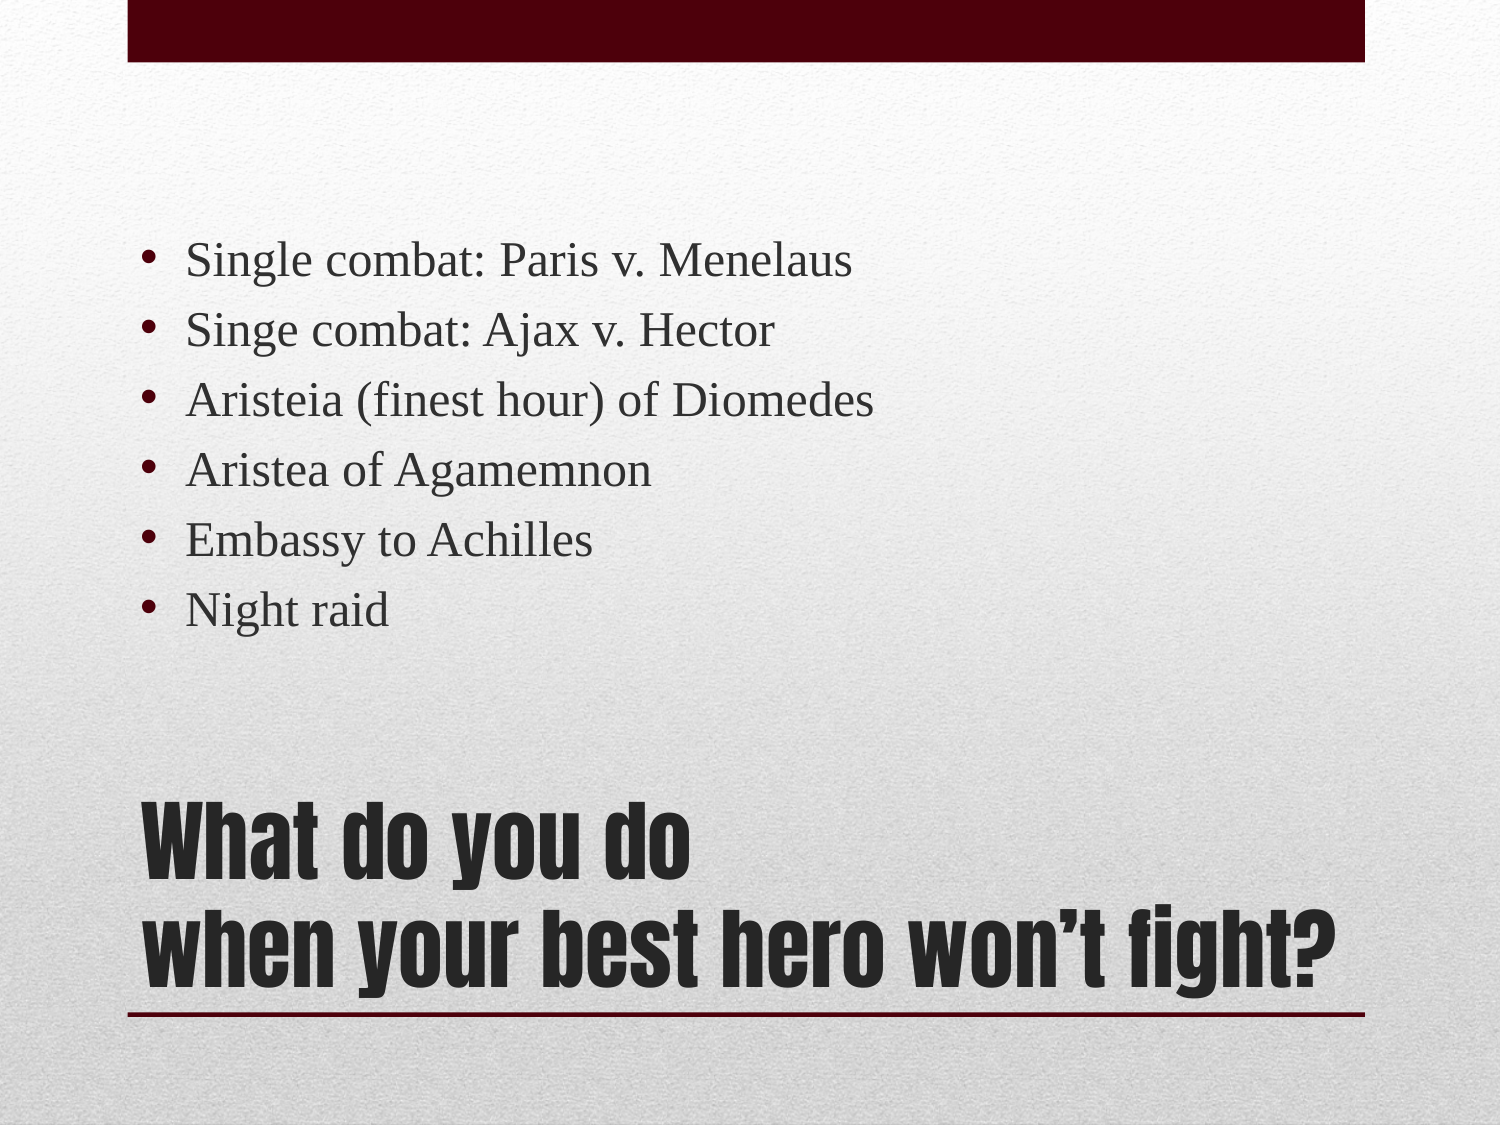

Single combat: Paris v. Menelaus
Singe combat: Ajax v. Hector
Aristeia (finest hour) of Diomedes
Aristea of Agamemnon
Embassy to Achilles
Night raid
# What do you do when your best hero won’t fight?